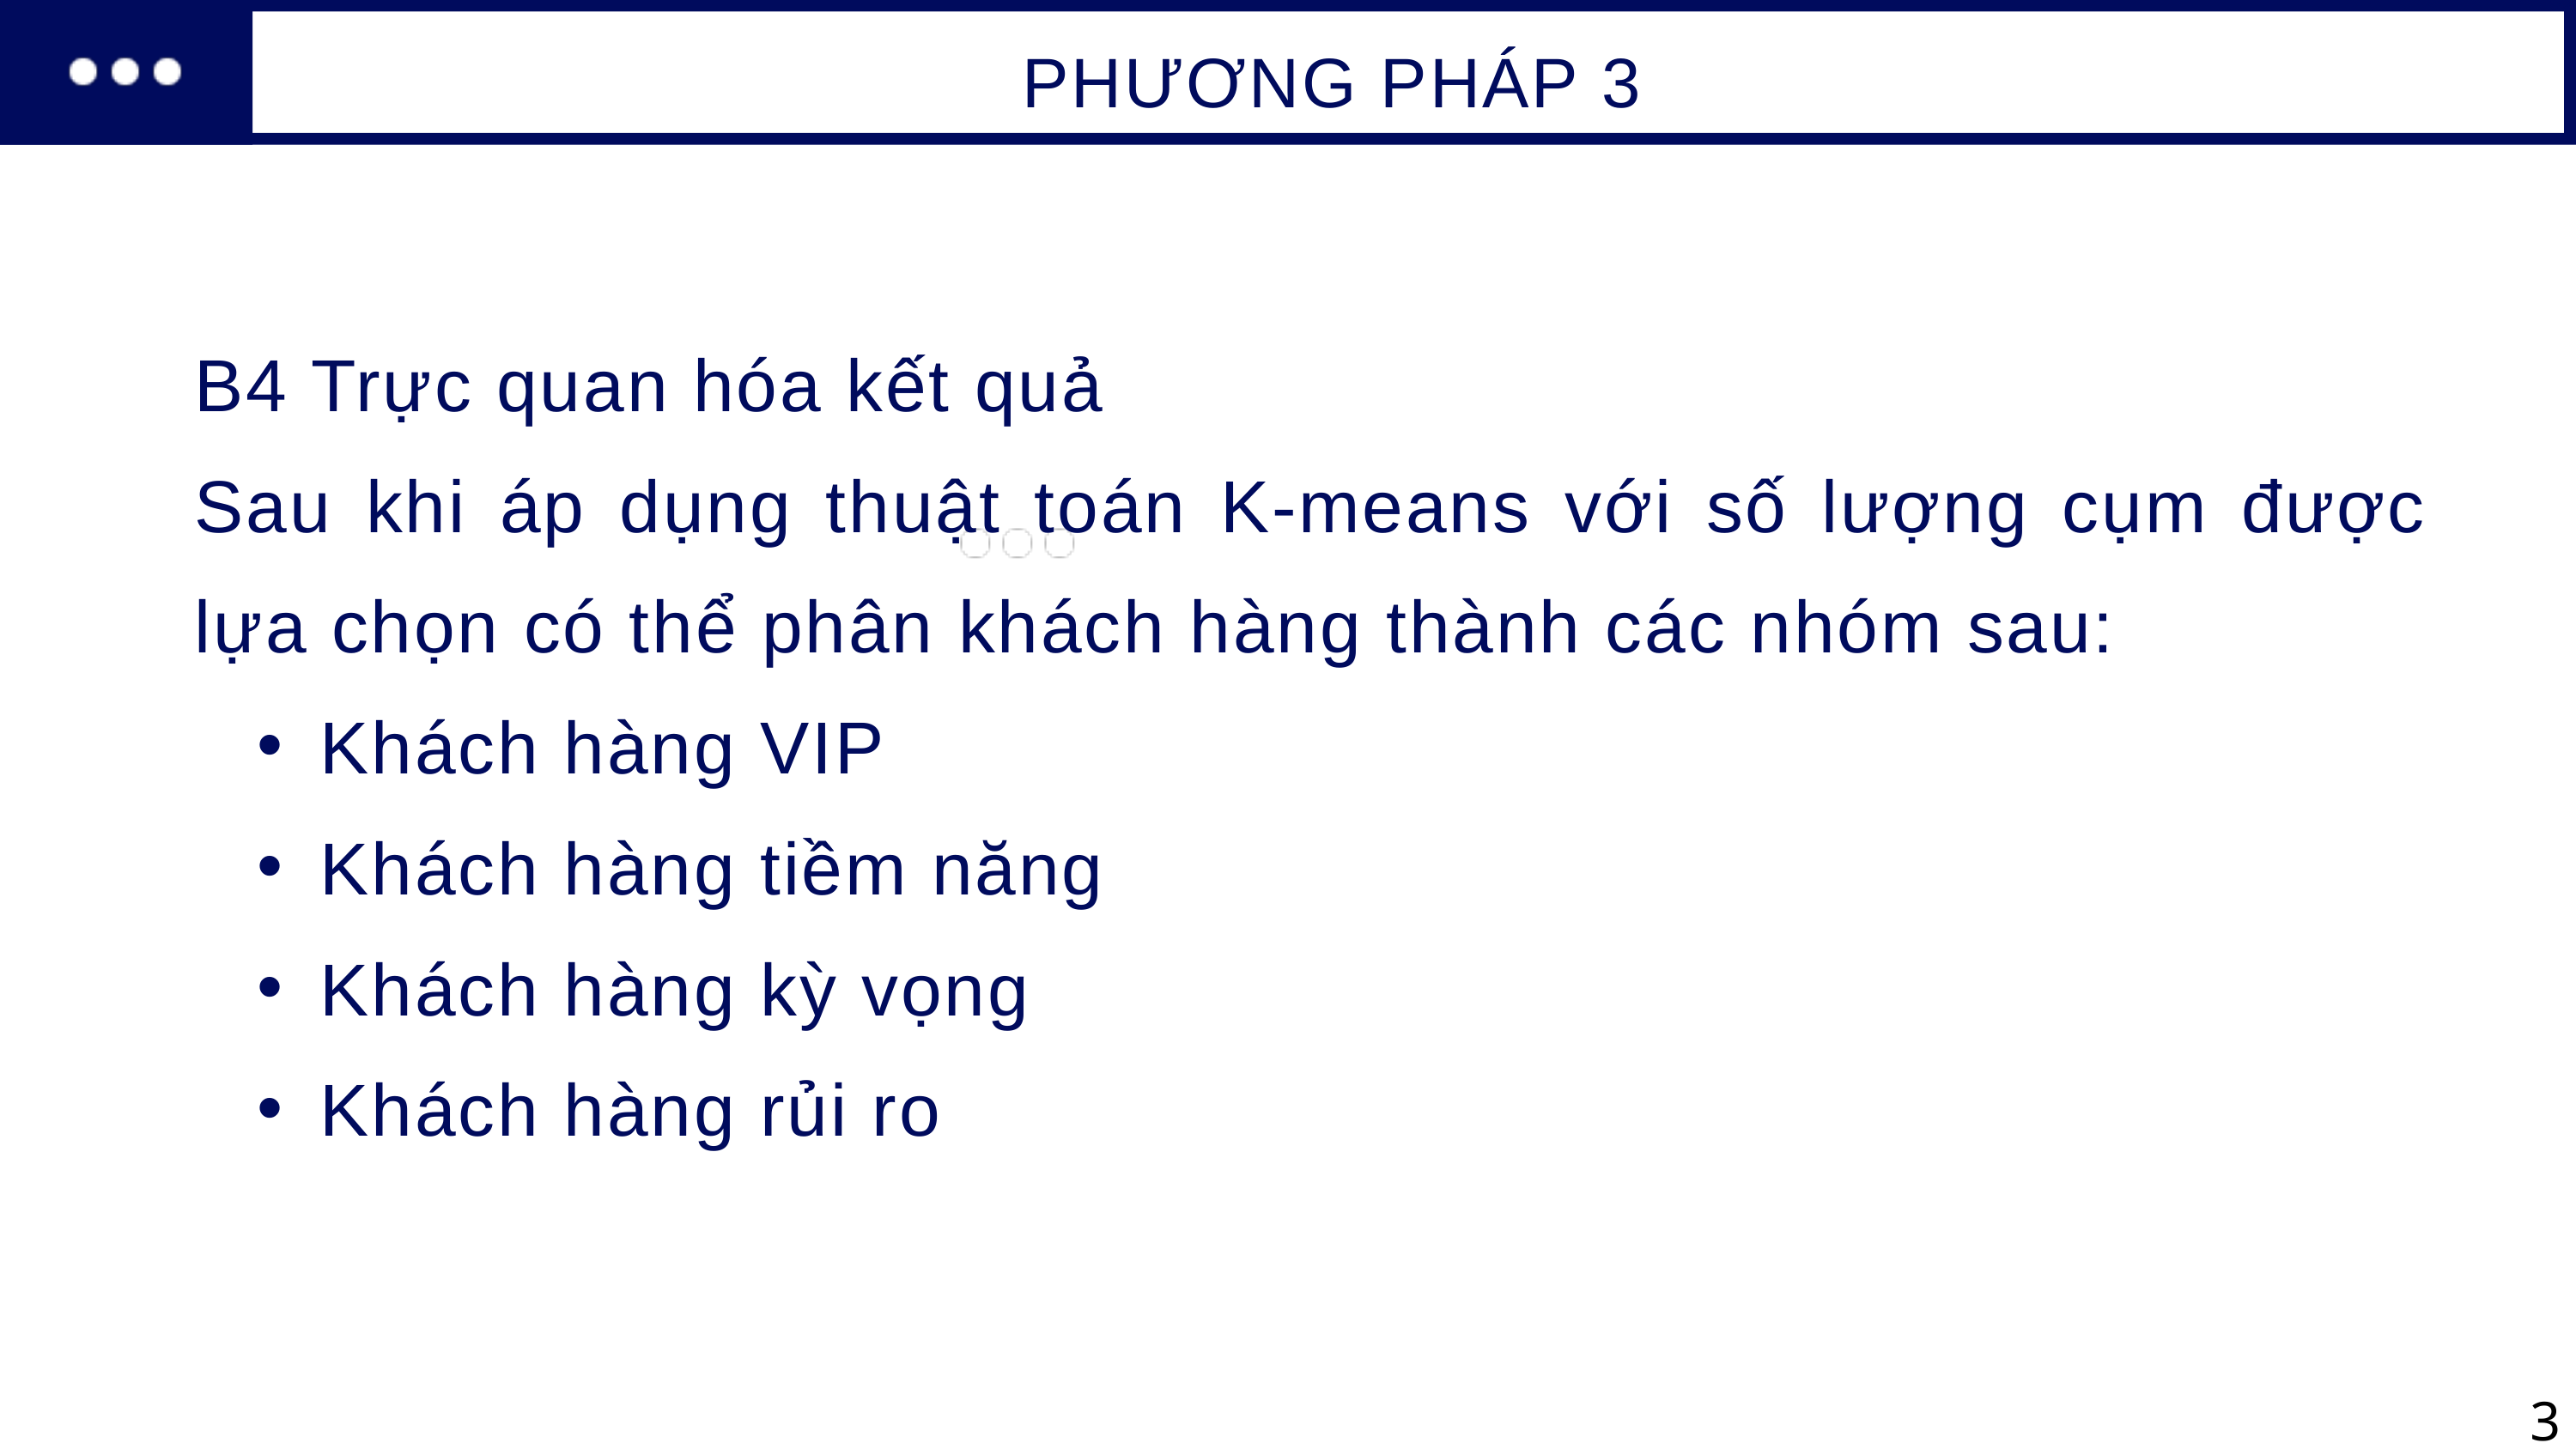

PHƯƠNG PHÁP 3
B4 Trực quan hóa kết quả
Sau khi áp dụng thuật toán K-means với số lượng cụm được lựa chọn có thể phân khách hàng thành các nhóm sau:
Khách hàng VIP
Khách hàng tiềm năng
Khách hàng kỳ vọng
Khách hàng rủi ro

30